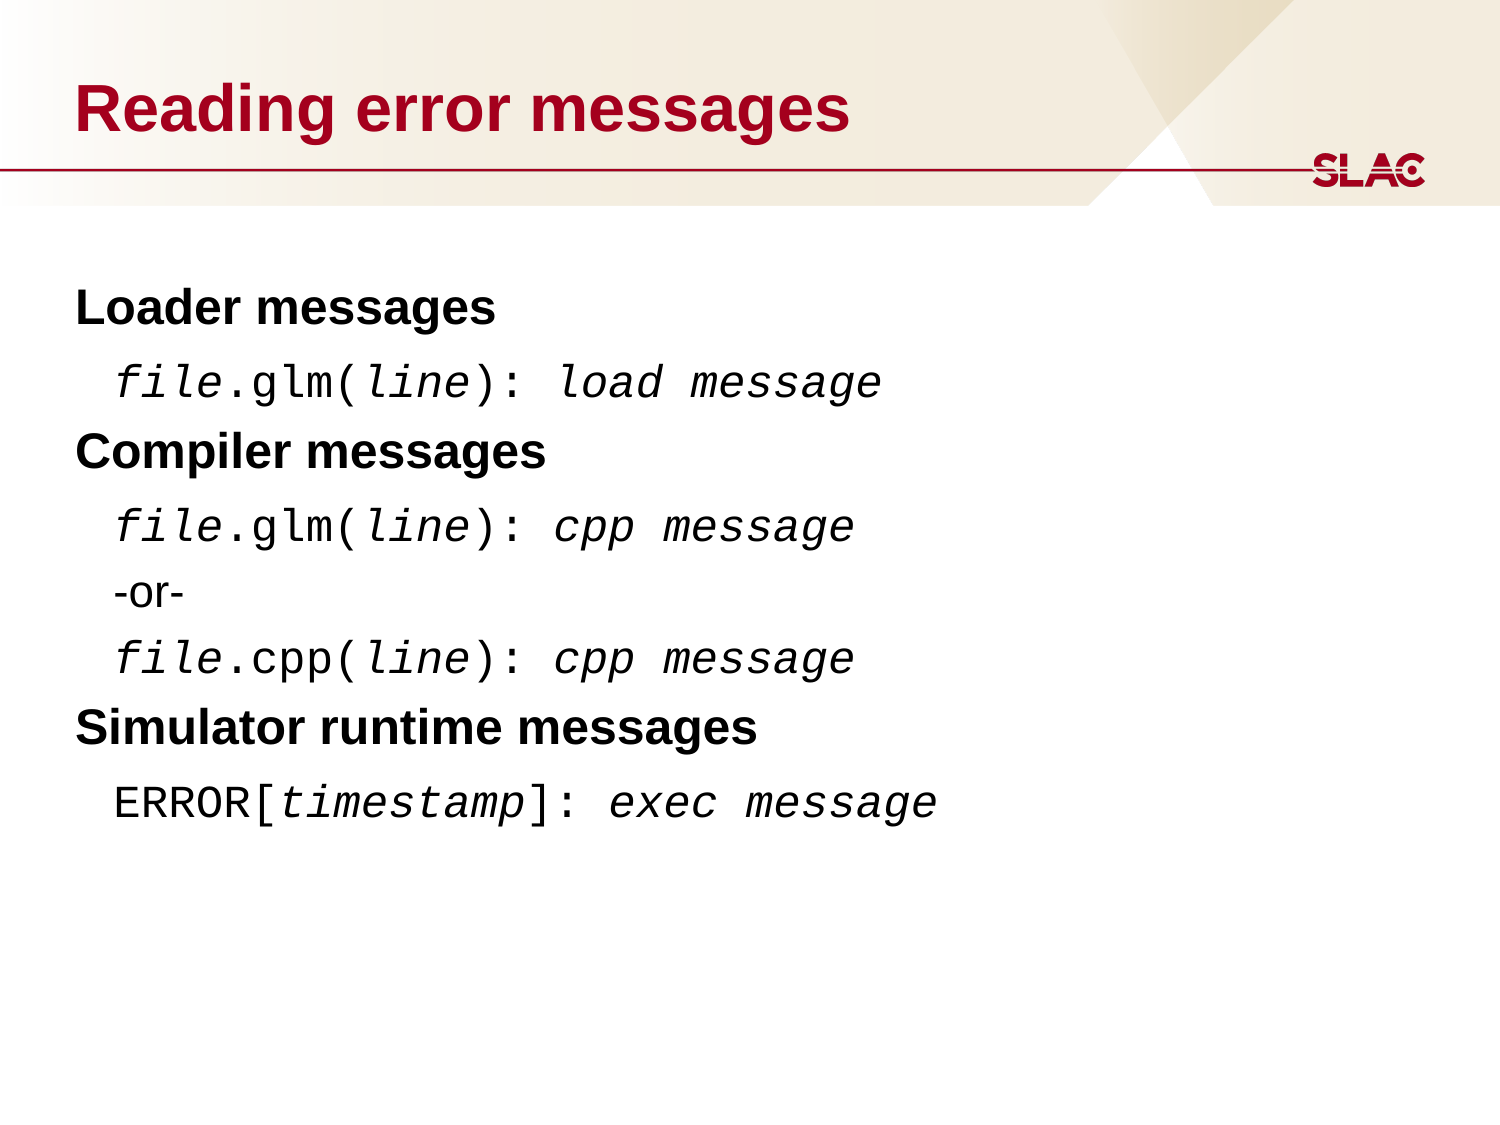

# Reading error messages
Loader messages
file.glm(line): load message
Compiler messages
file.glm(line): cpp message
-or-
file.cpp(line): cpp message
Simulator runtime messages
ERROR[timestamp]: exec message